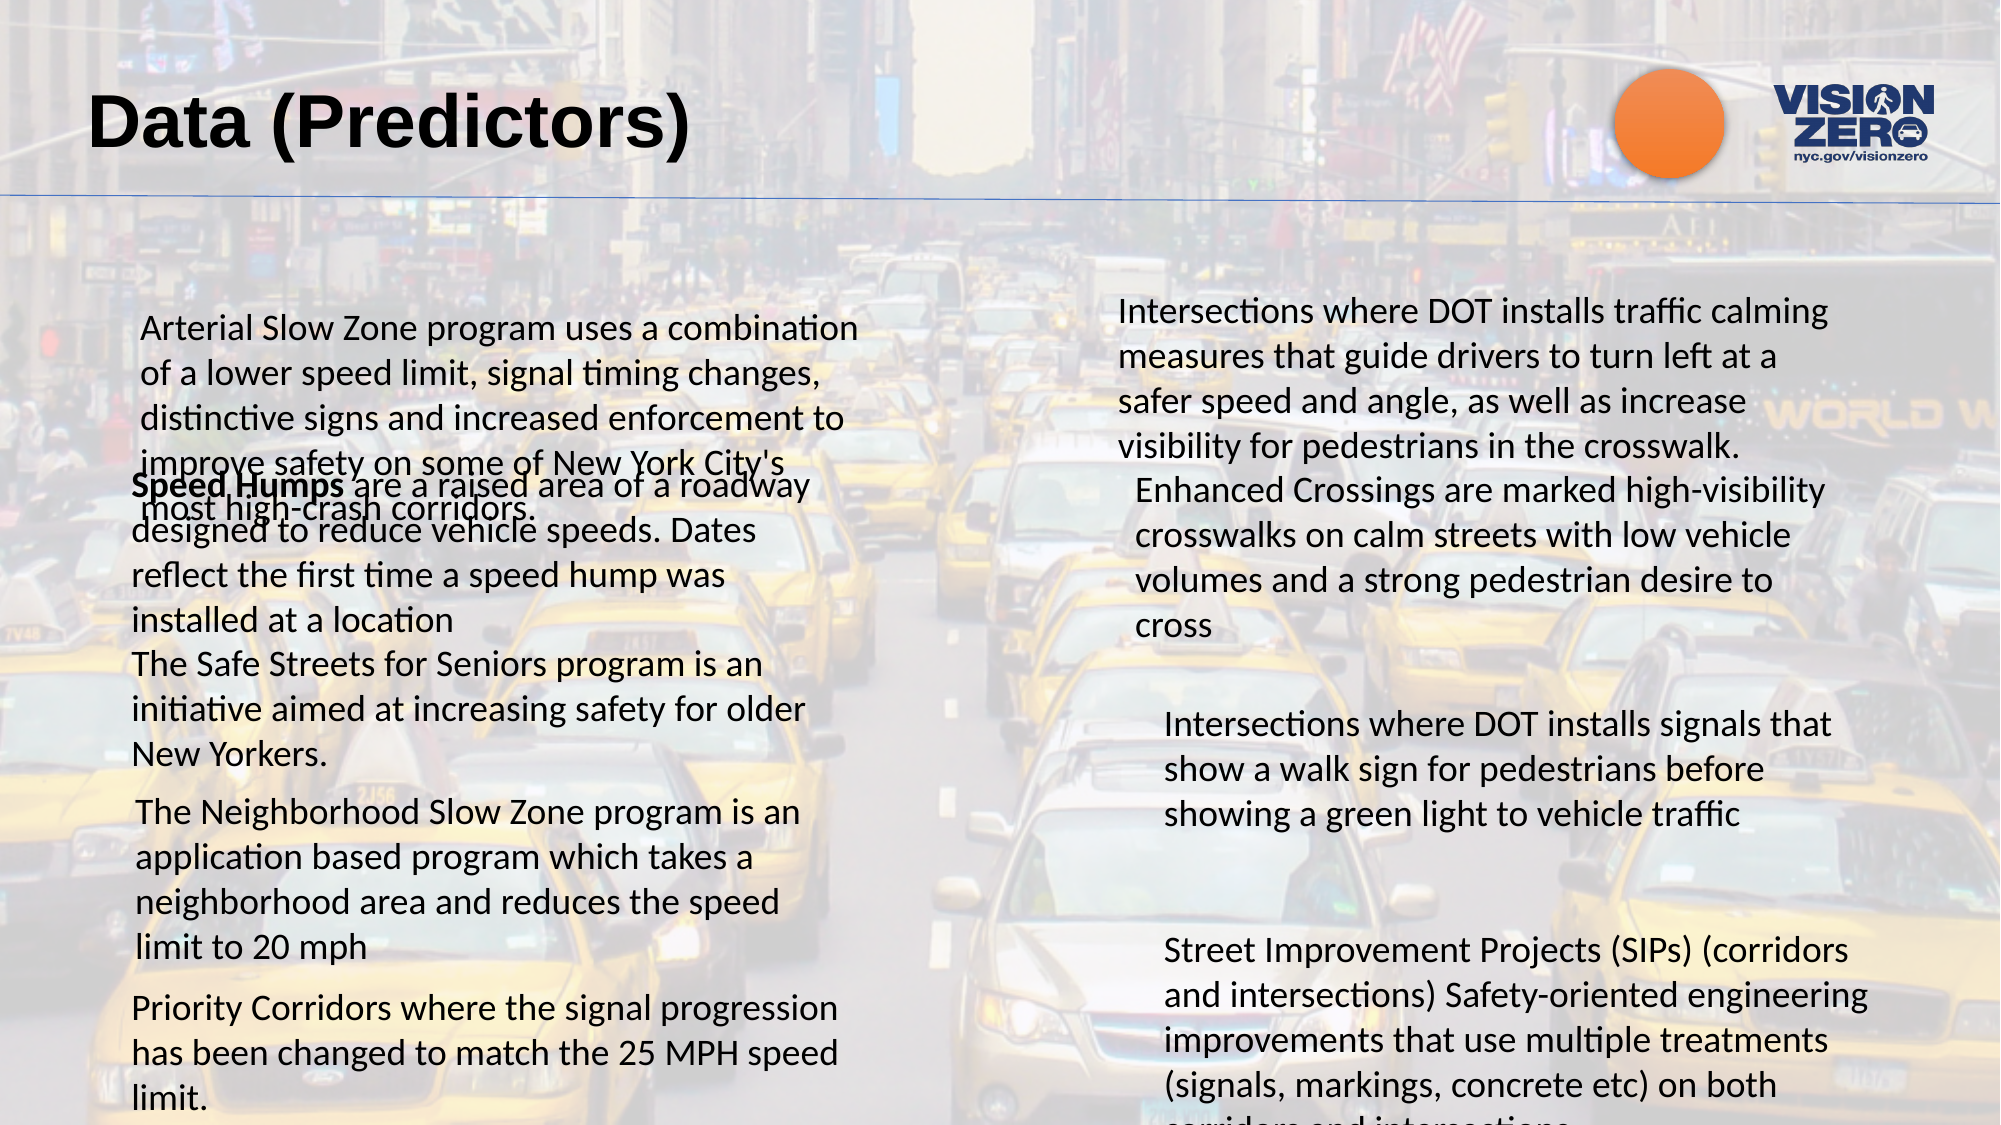

# Data (Predictors)

Intersections where DOT installs traffic calming measures that guide drivers to turn left at a safer speed and angle, as well as increase visibility for pedestrians in the crosswalk.
Arterial Slow Zone program uses a combination of a lower speed limit, signal timing changes, distinctive signs and increased enforcement to improve safety on some of New York City's most high-crash corridors.
Speed Humps are a raised area of a roadway designed to reduce vehicle speeds. Dates reflect the first time a speed hump was installed at a location
Enhanced Crossings are marked high-visibility crosswalks on calm streets with low vehicle volumes and a strong pedestrian desire to cross
The Safe Streets for Seniors program is an initiative aimed at increasing safety for older New Yorkers.
Intersections where DOT installs signals that show a walk sign for pedestrians before showing a green light to vehicle traffic
The Neighborhood Slow Zone program is an application based program which takes a neighborhood area and reduces the speed limit to 20 mph
Street Improvement Projects (SIPs) (corridors and intersections) Safety-oriented engineering improvements that use multiple treatments (signals, markings, concrete etc) on both corridors and intersections
Priority Corridors where the signal progression has been changed to match the 25 MPH speed limit.
9